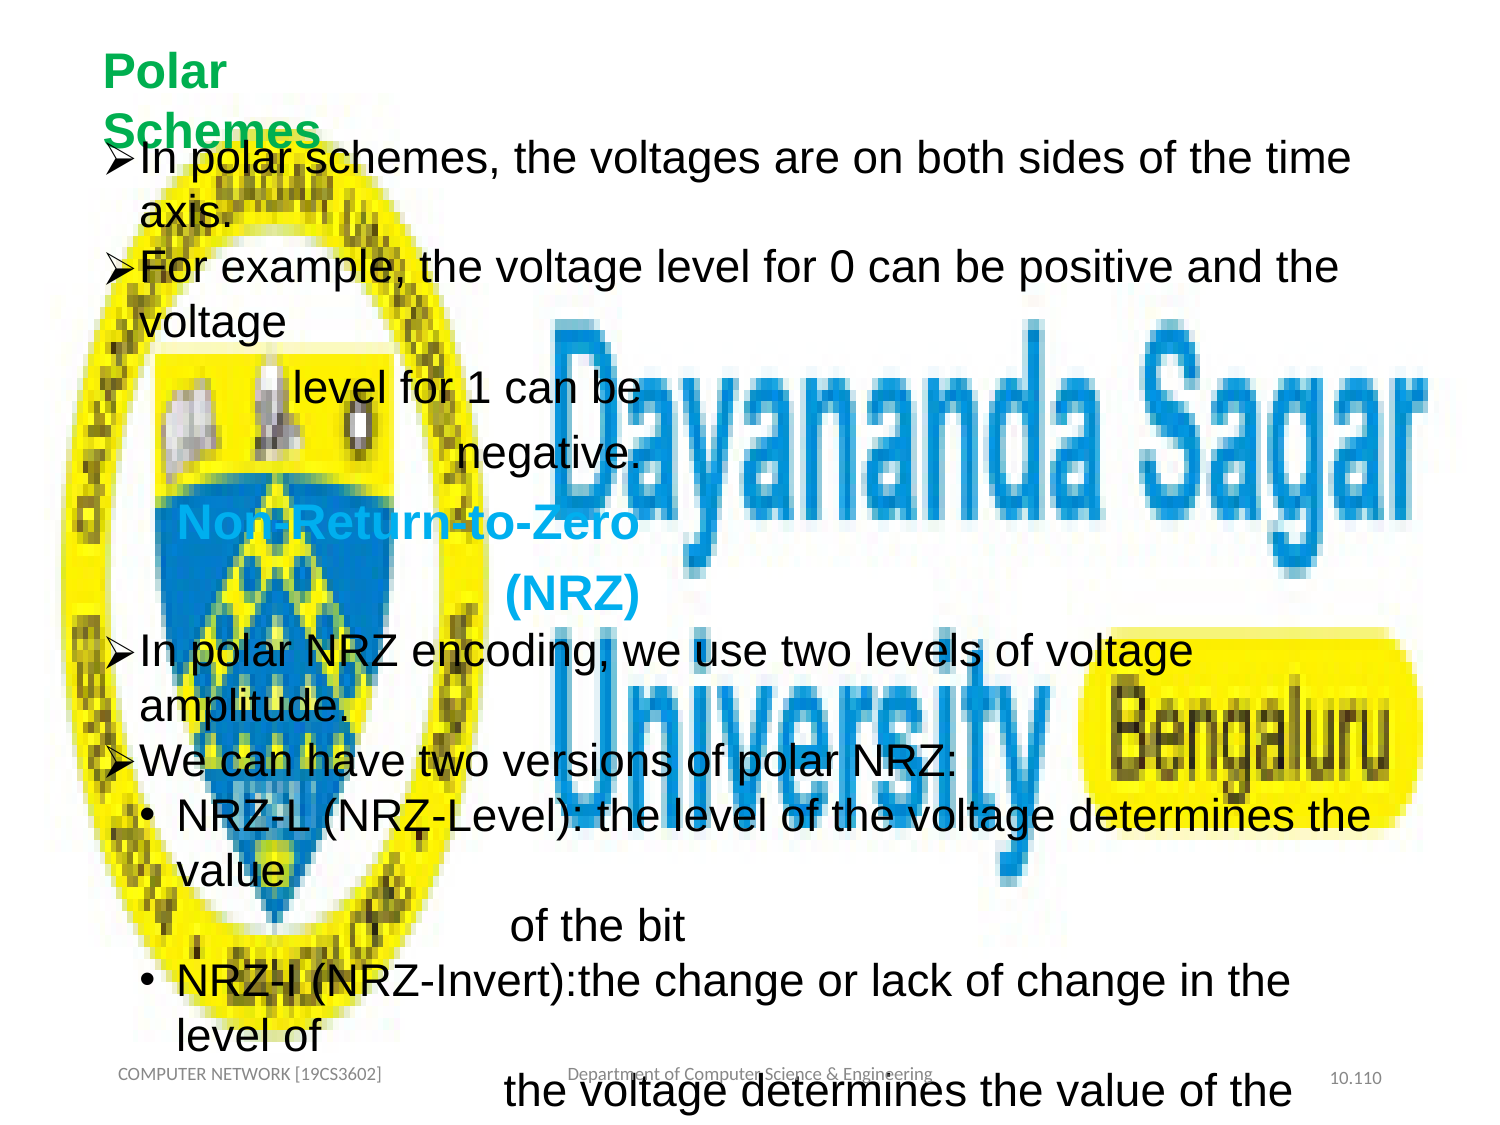

# Polar Schemes
In polar schemes, the voltages are on both sides of the time axis.
For example, the voltage level for 0 can be positive and the voltage
level for 1 can be negative.
Non-Return-to-Zero (NRZ)
In polar NRZ encoding, we use two levels of voltage amplitude.
We can have two versions of polar NRZ:
NRZ-L (NRZ-Level): the level of the voltage determines the value
of the bit
NRZ-I (NRZ-Invert):the change or lack of change in the level of
the voltage determines the value of the bit.  If there is no change, the bit is 0; if there is a  change, the bit is 1.
COMPUTER NETWORK [19CS3602]
Department of Computer Science & Engineering
10.110